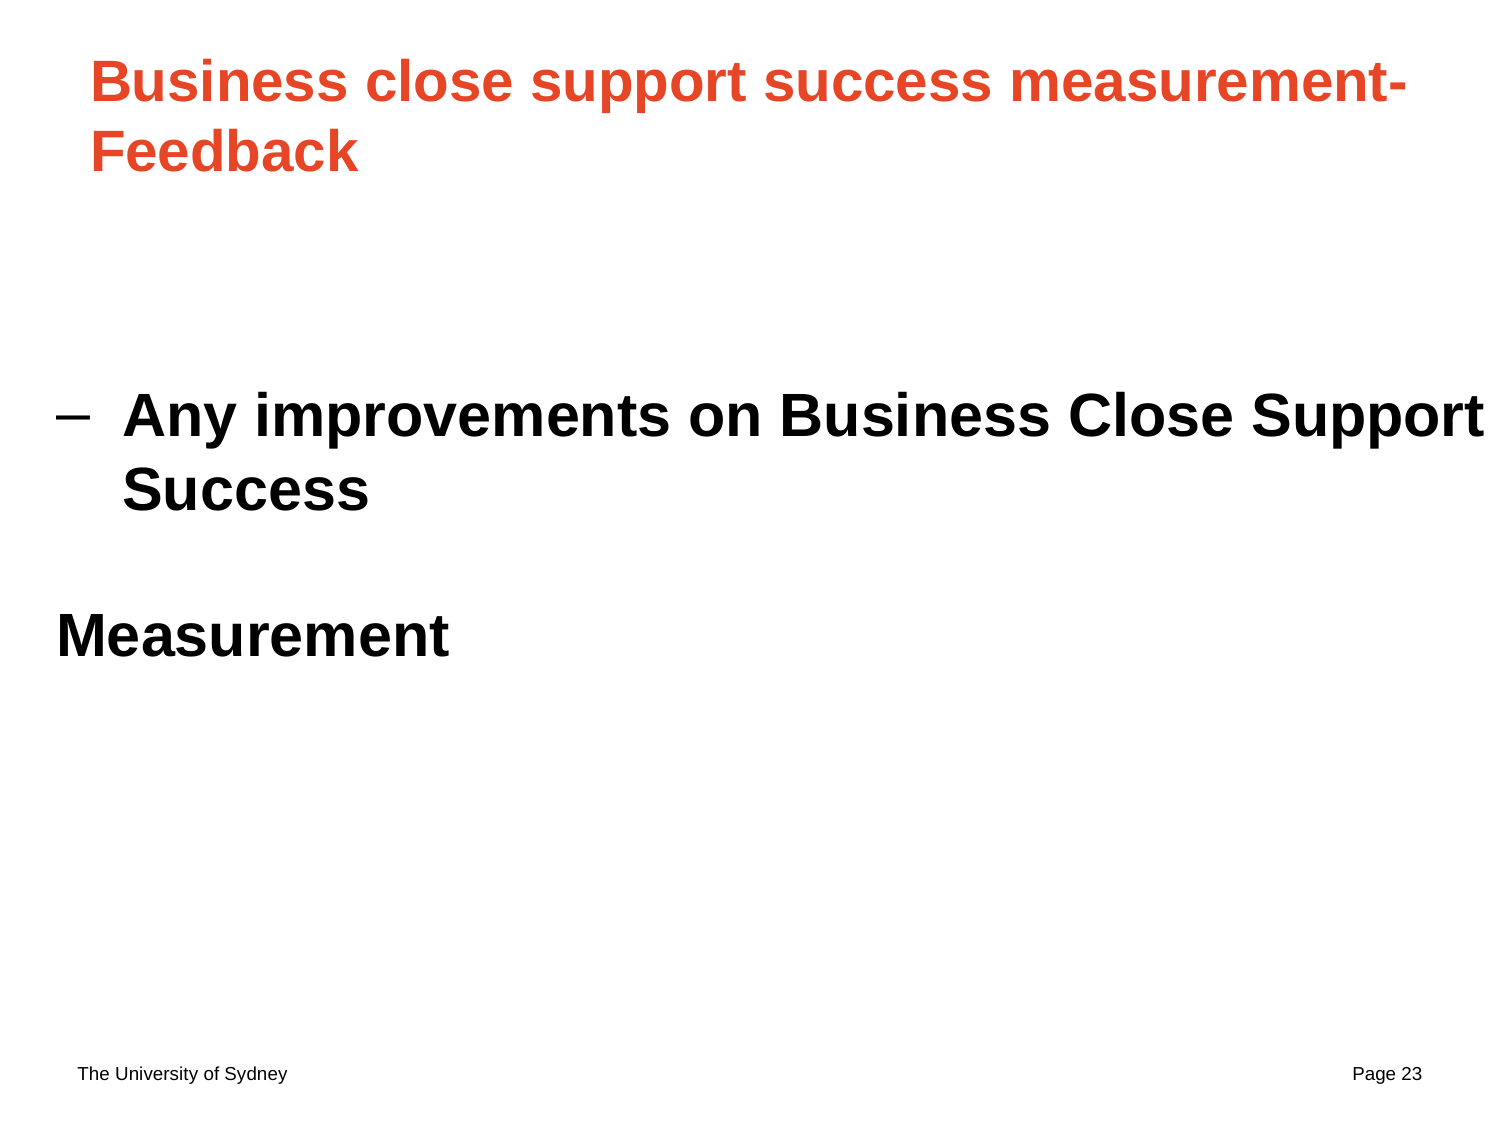

# Business close support success measurement- Feedback

Any improvements on Business Close Support Success

Measurement